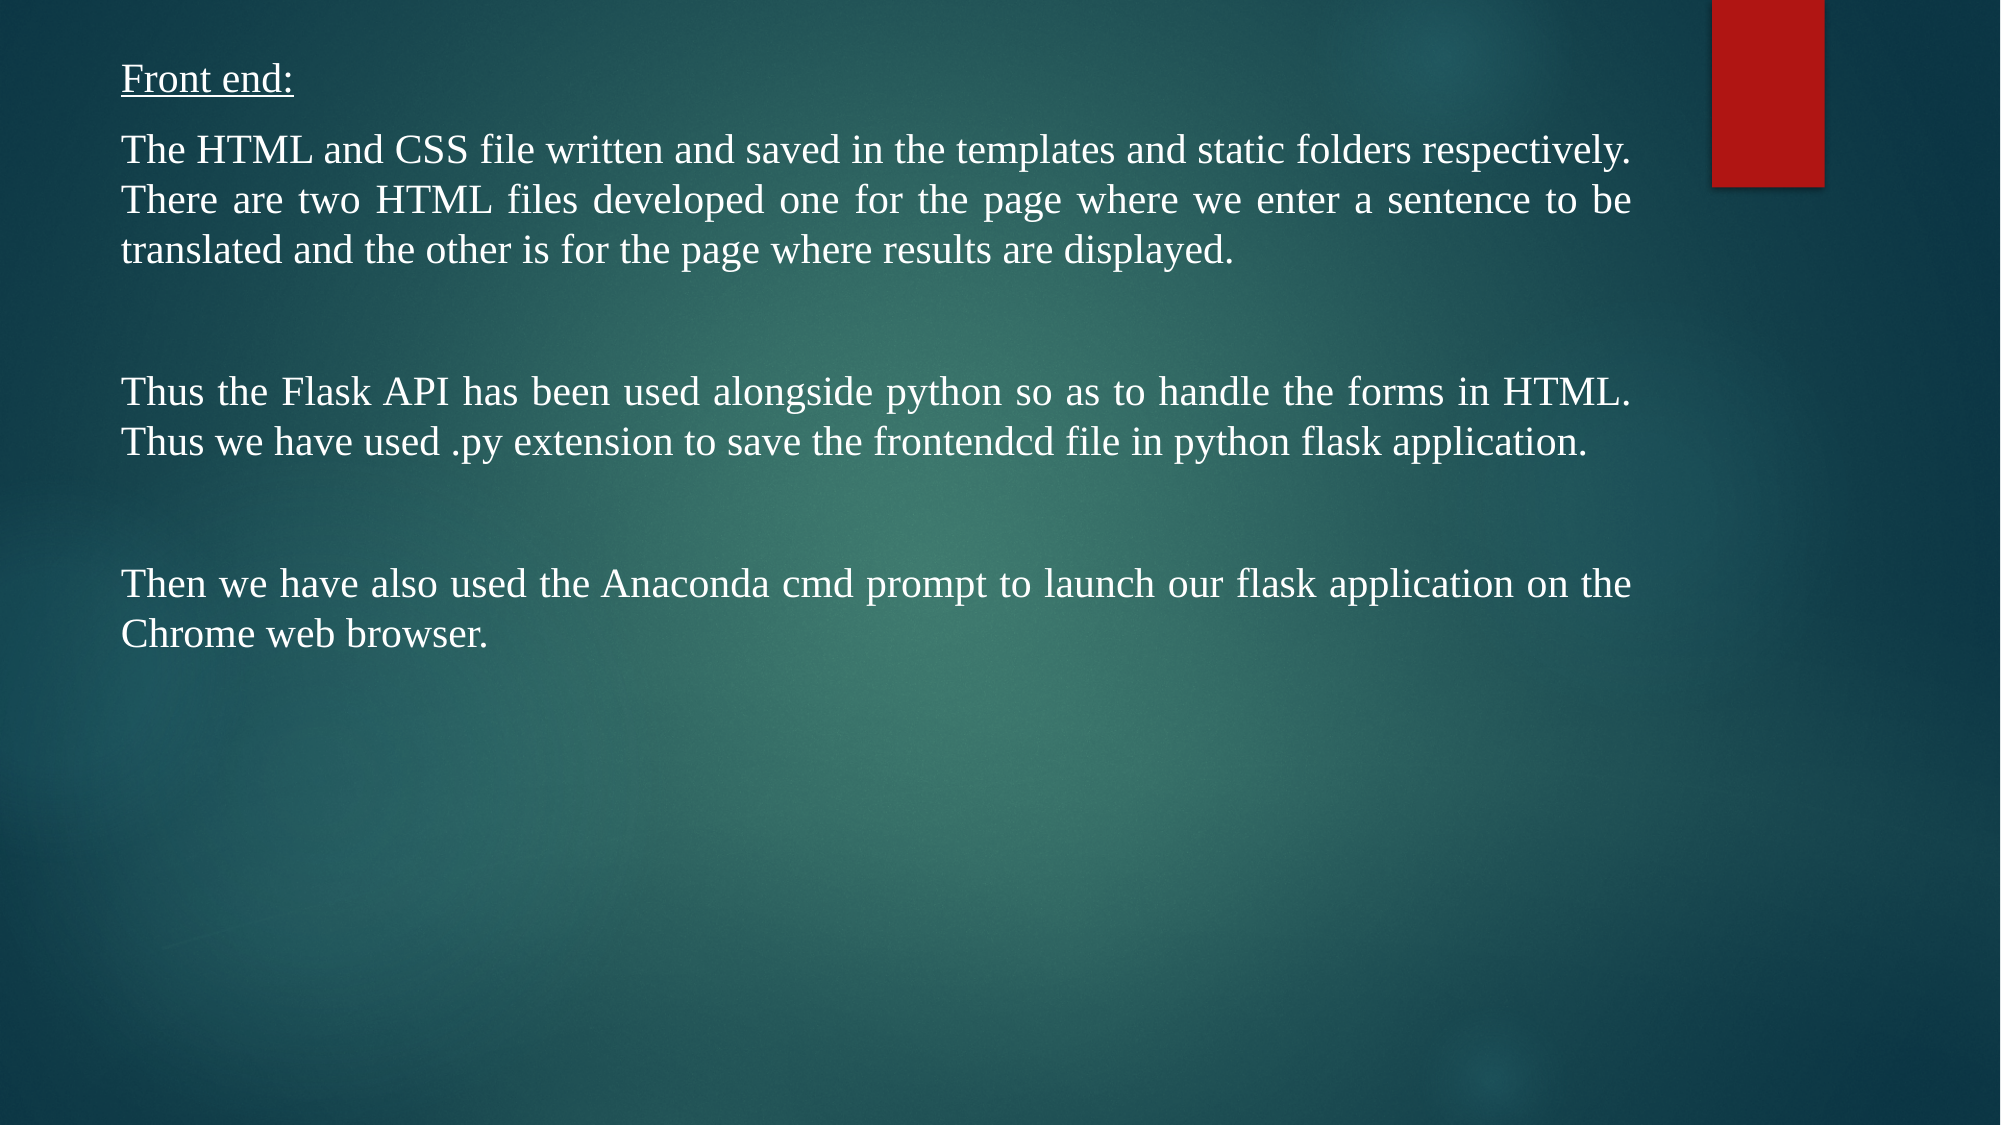

Front end:
The HTML and CSS file written and saved in the templates and static folders respectively. There are two HTML files developed one for the page where we enter a sentence to be translated and the other is for the page where results are displayed.

Thus the Flask API has been used alongside python so as to handle the forms in HTML. Thus we have used .py extension to save the frontendcd file in python flask application.

Then we have also used the Anaconda cmd prompt to launch our flask application on the Chrome web browser.